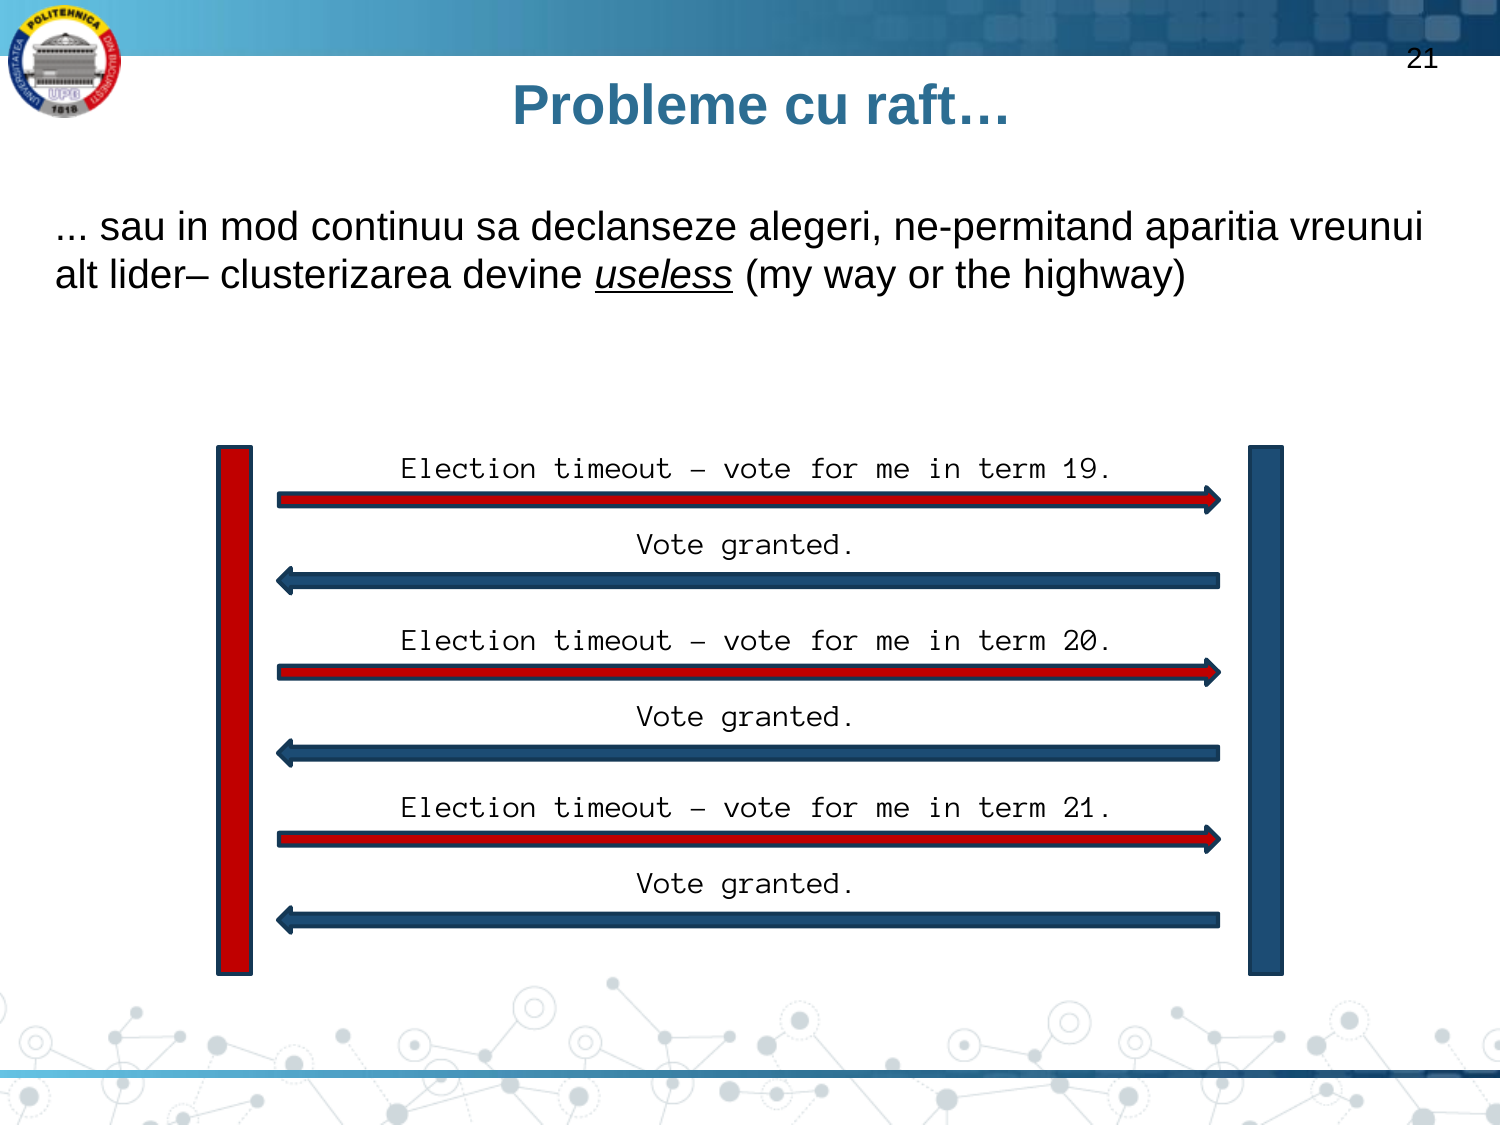

21
# Probleme cu raft…
... sau in mod continuu sa declanseze alegeri, ne-permitand aparitia vreunui alt lider– clusterizarea devine useless (my way or the highway)
Election timeout – vote for me in term 19.

Vote granted.

Election timeout – vote for me in term 20.

Vote granted.

Election timeout – vote for me in term 21.

Vote granted.